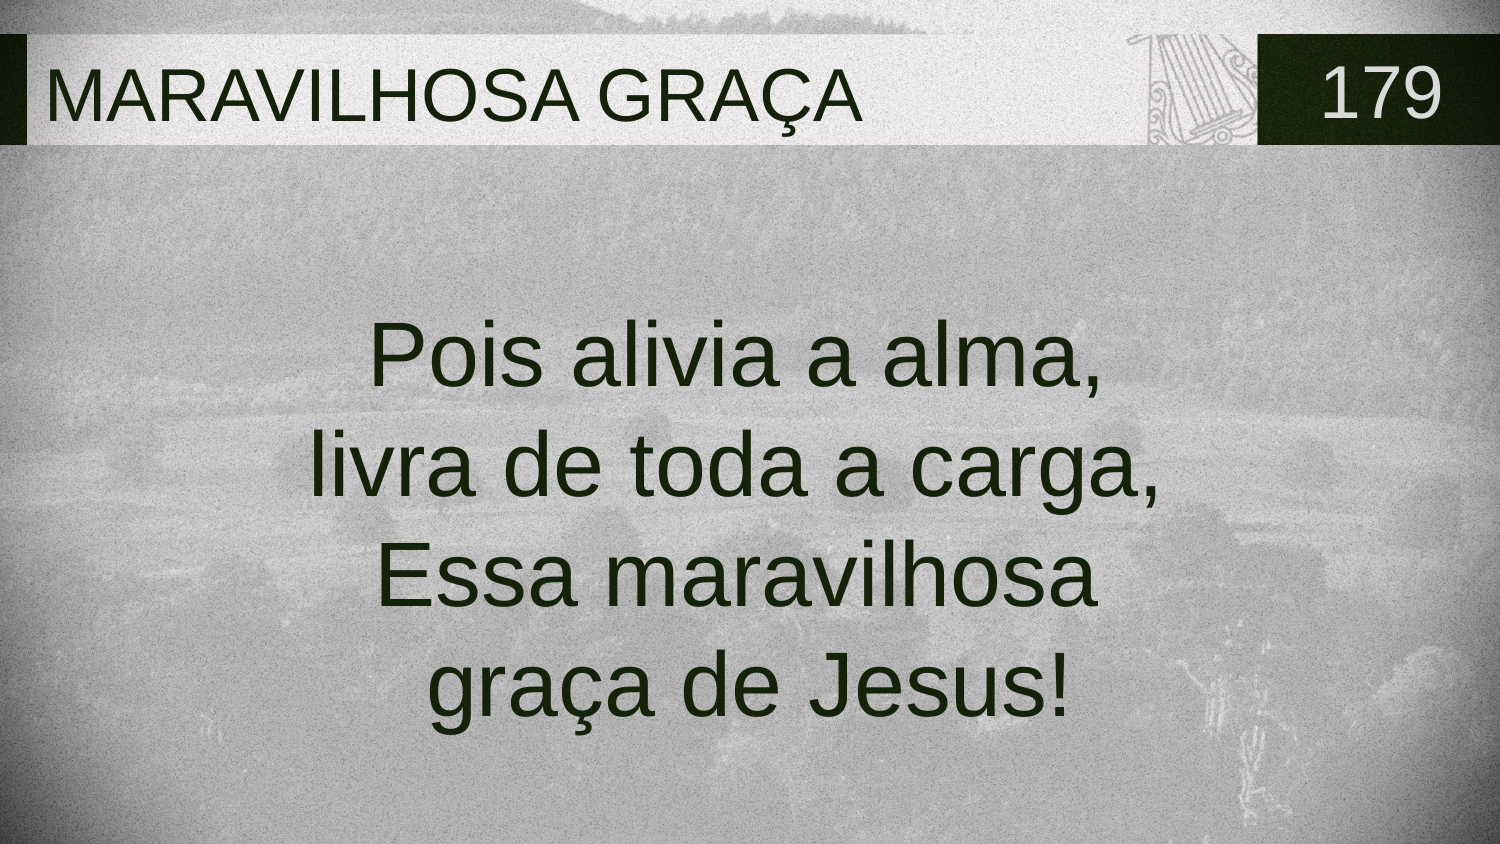

# MARAVILHOSA GRAÇA
179
Pois alivia a alma,
livra de toda a carga,
Essa maravilhosa
graça de Jesus!